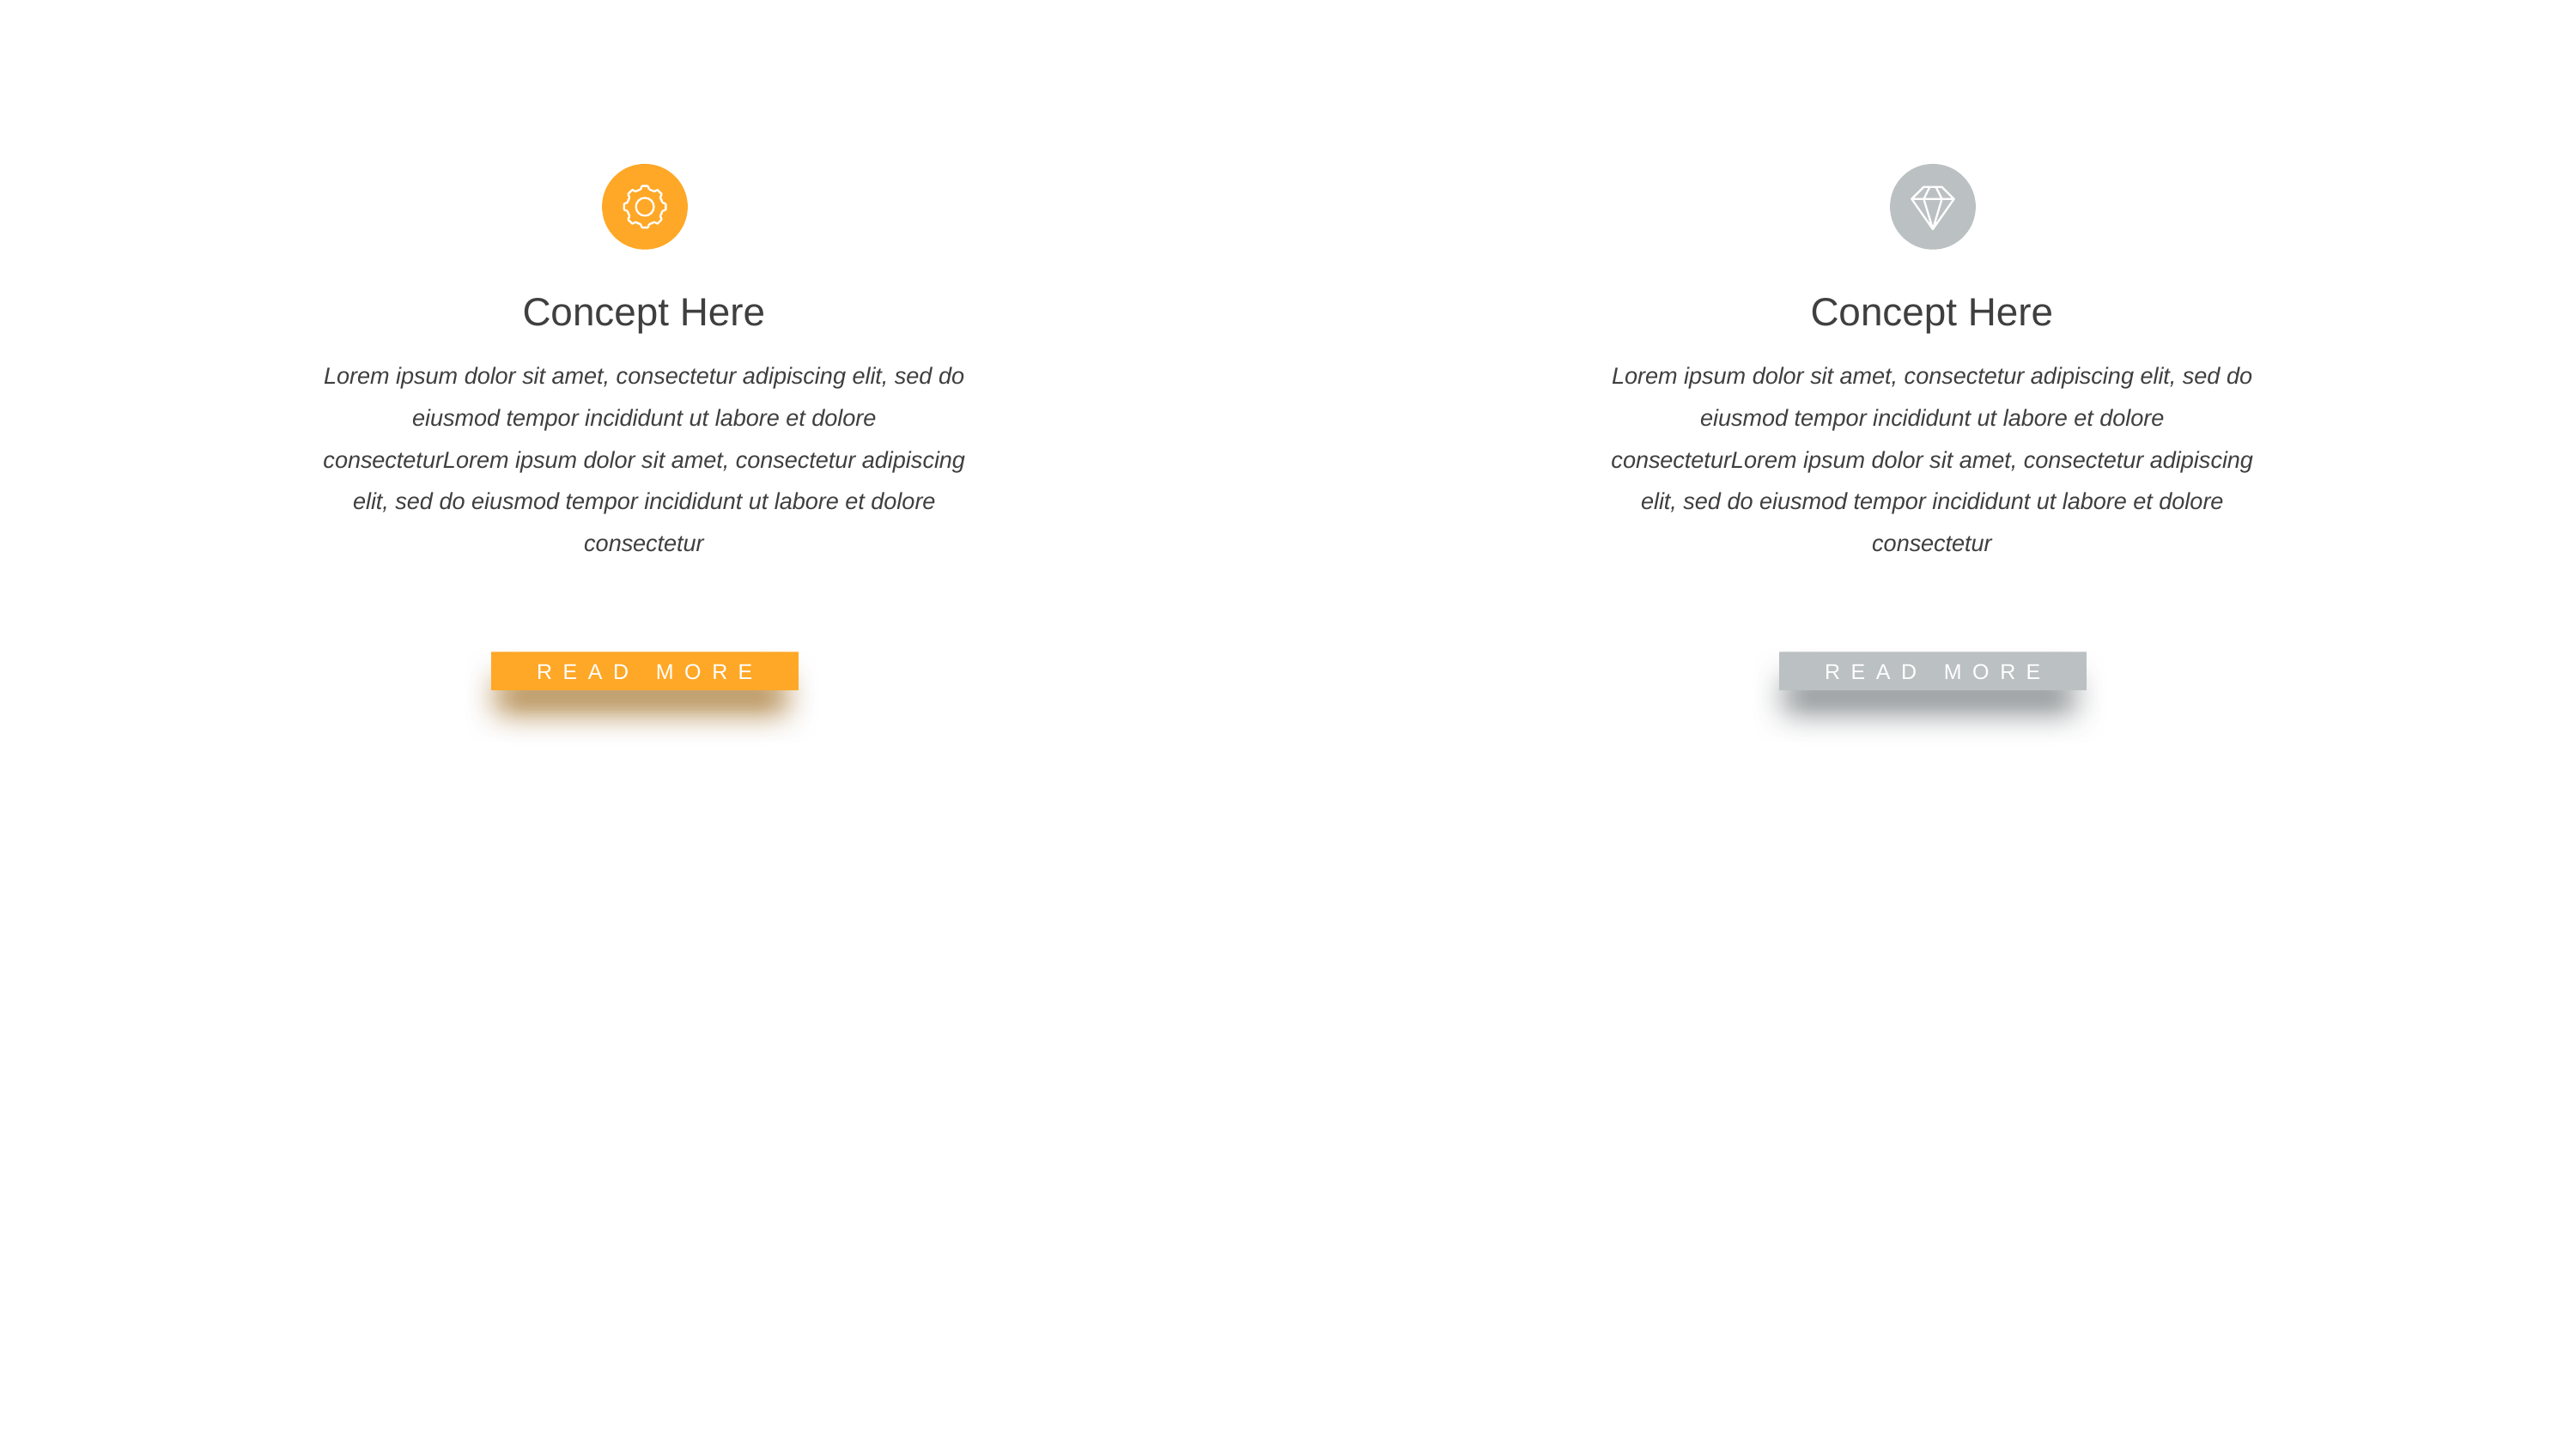

Concept Here
Lorem ipsum dolor sit amet, consectetur adipiscing elit, sed do eiusmod tempor incididunt ut labore et dolore consecteturLorem ipsum dolor sit amet, consectetur adipiscing elit, sed do eiusmod tempor incididunt ut labore et dolore consectetur

Concept Here
Lorem ipsum dolor sit amet, consectetur adipiscing elit, sed do eiusmod tempor incididunt ut labore et dolore consecteturLorem ipsum dolor sit amet, consectetur adipiscing elit, sed do eiusmod tempor incididunt ut labore et dolore consectetur

READ MORE

READ MORE